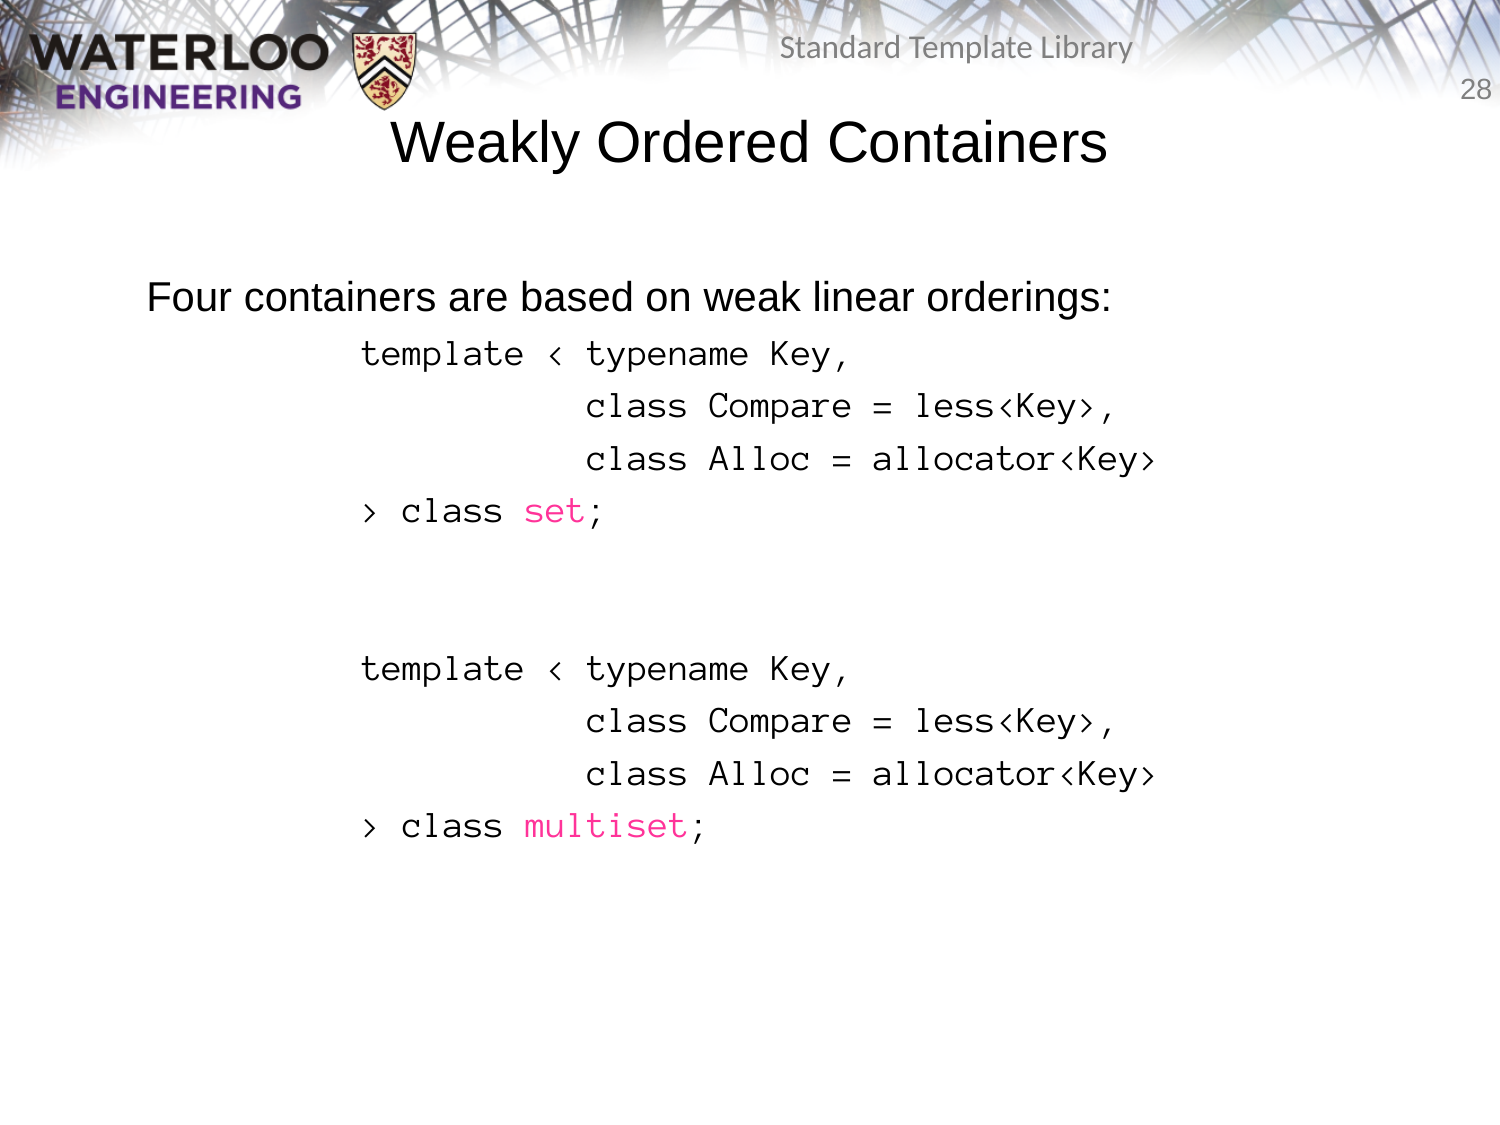

# Weakly Ordered Containers
	Four containers are based on weak linear orderings:
		template < typename Key,
		           class Compare = less<Key>,
		           class Alloc = allocator<Key>
		> class set;

		template < typename Key,
		           class Compare = less<Key>,
		           class Alloc = allocator<Key>
		> class multiset;